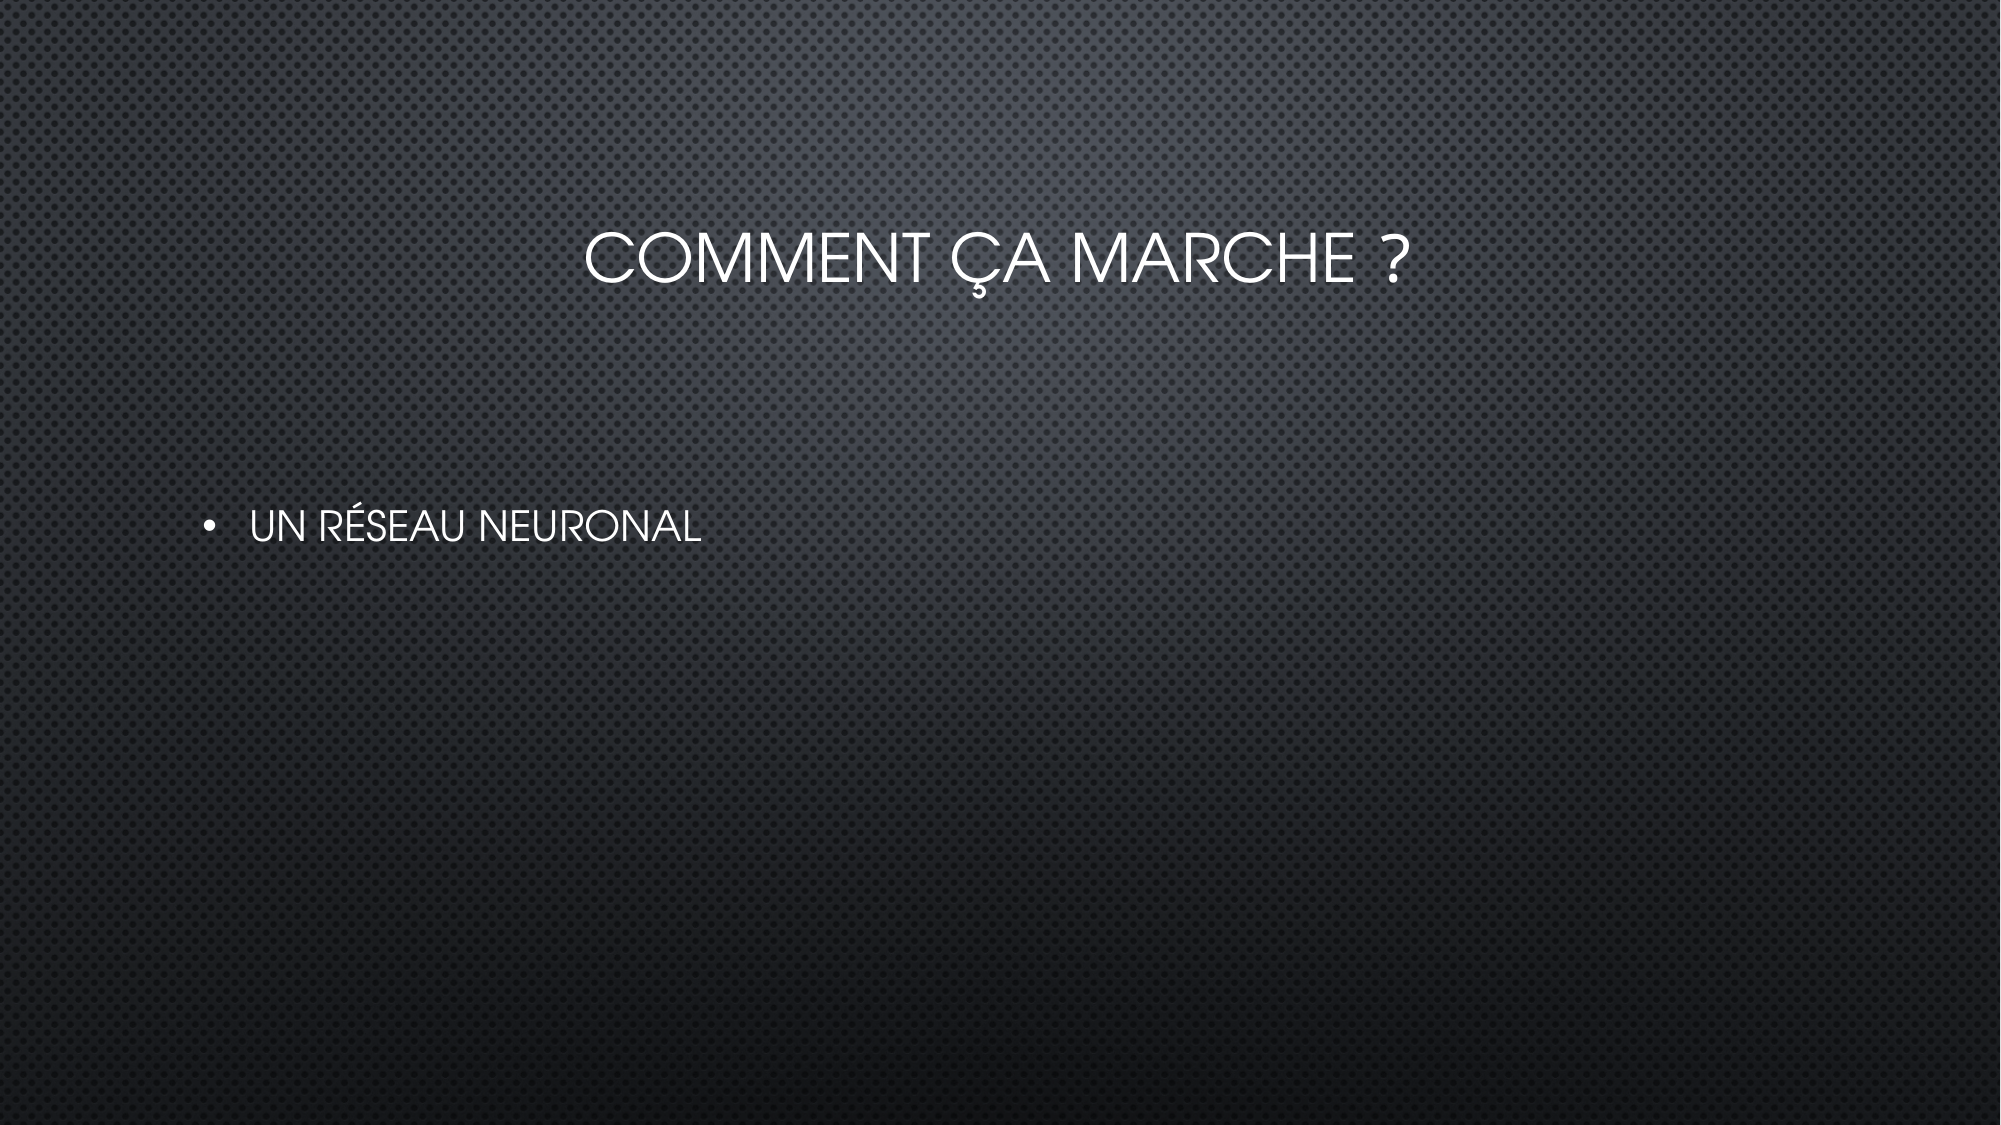

# Comment ça marche ?
Un réseau neuronal